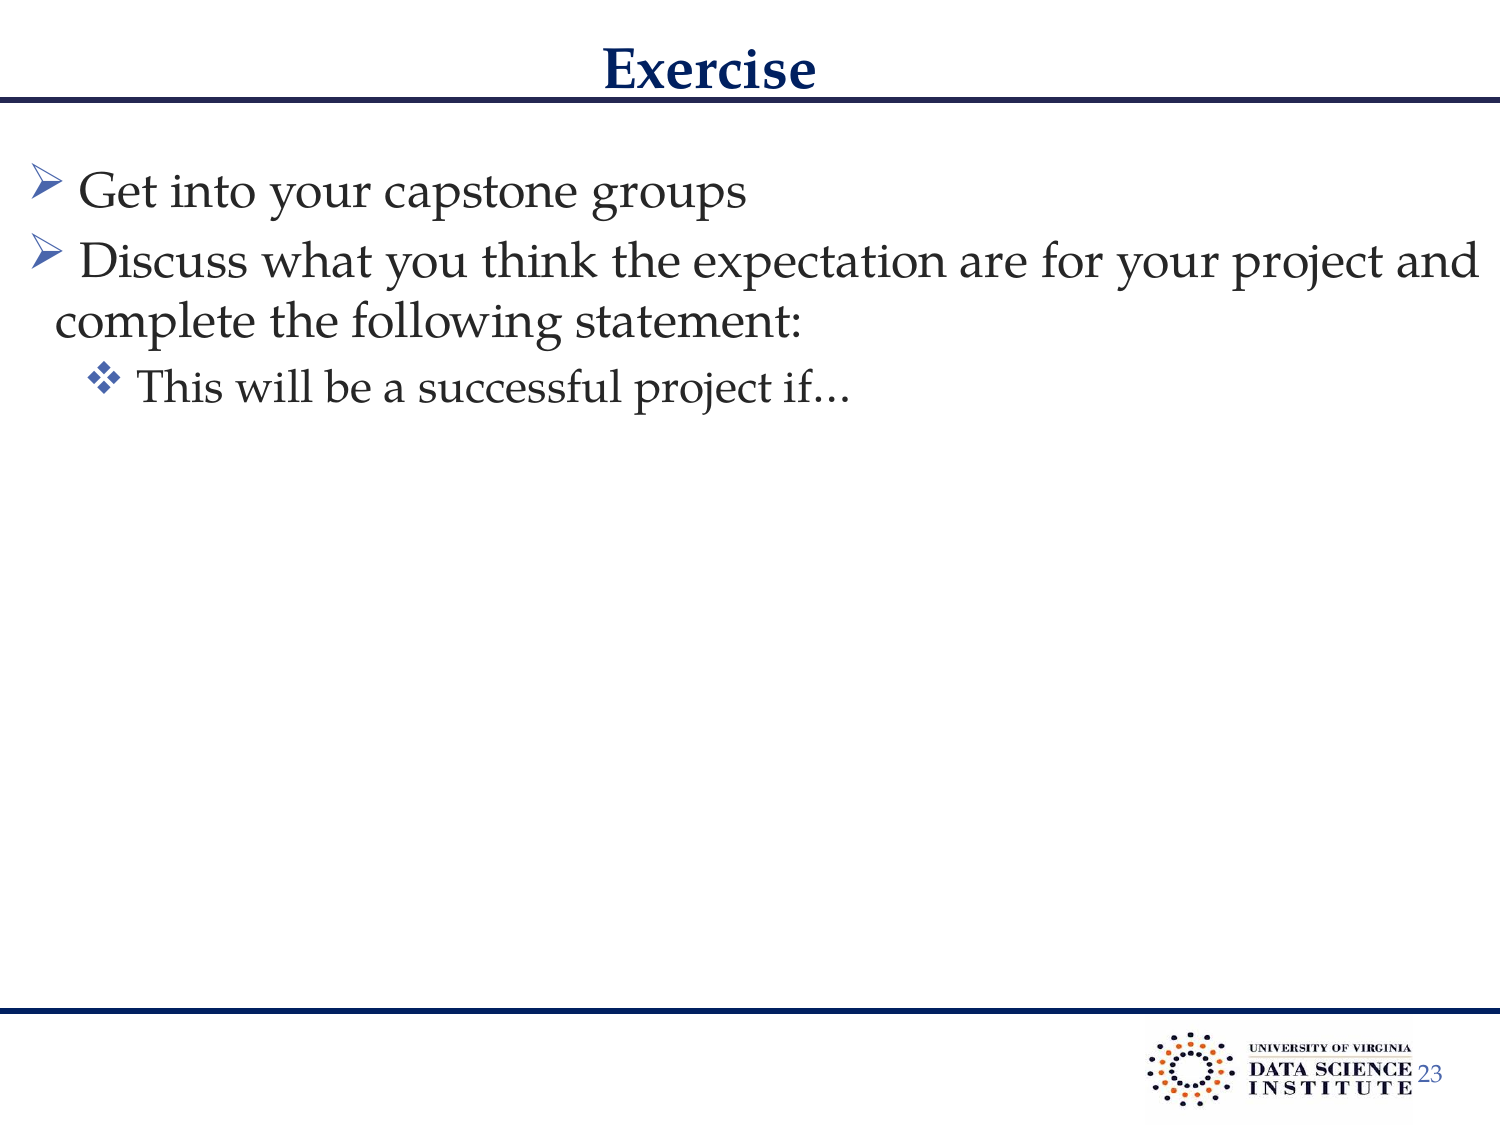

# Exercise
 Get into your capstone groups
 Discuss what you think the expectation are for your project and complete the following statement:
 This will be a successful project if…

23